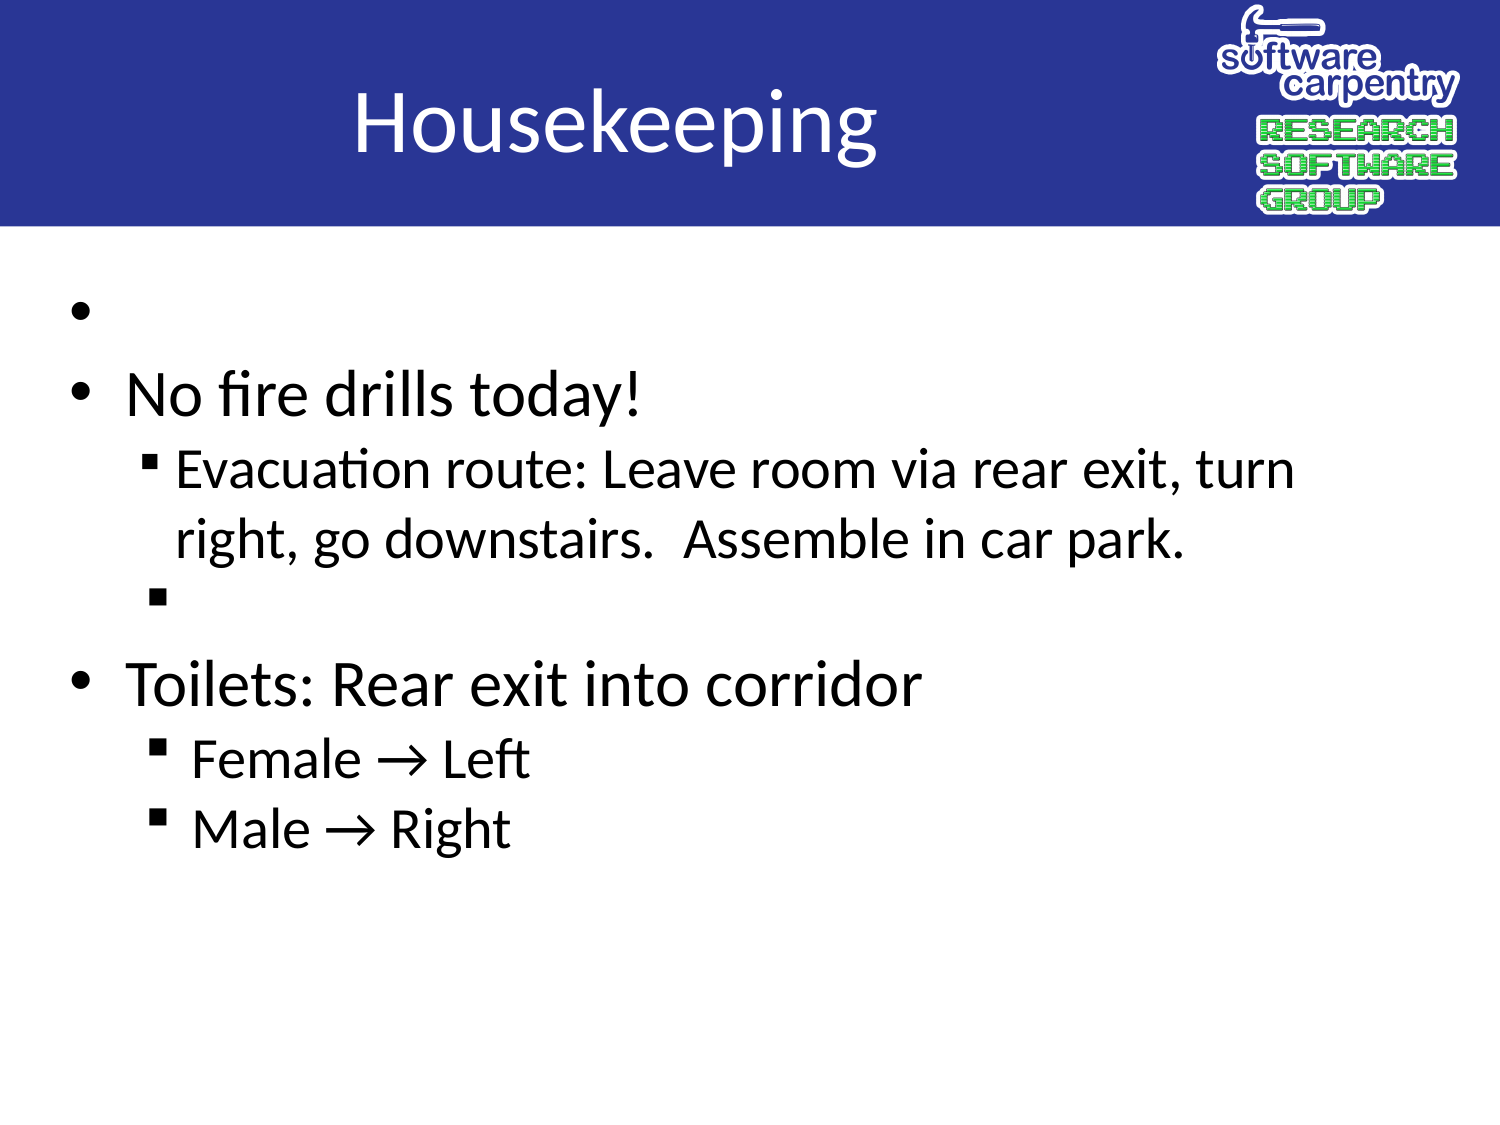

Housekeeping

No fire drills today!
Evacuation route: Leave room via rear exit, turn right, go downstairs.  Assemble in car park.

Toilets: Rear exit into corridor
Female → Left
Male → Right